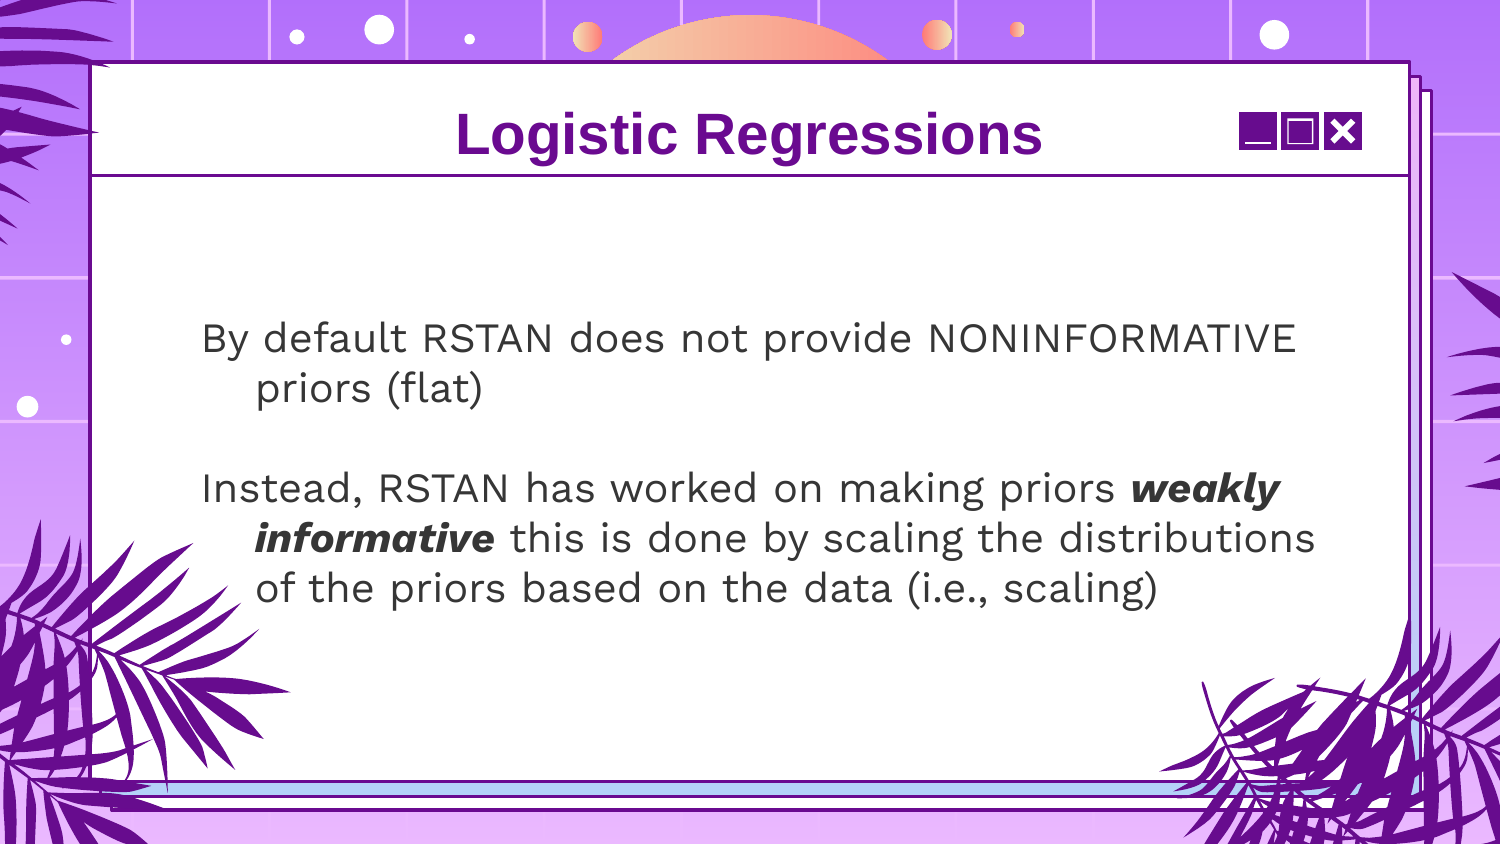

# Logistic Regressions
By default RSTAN does not provide NONINFORMATIVE priors (flat)

Instead, RSTAN has worked on making priors weakly informative this is done by scaling the distributions of the priors based on the data (i.e., scaling)